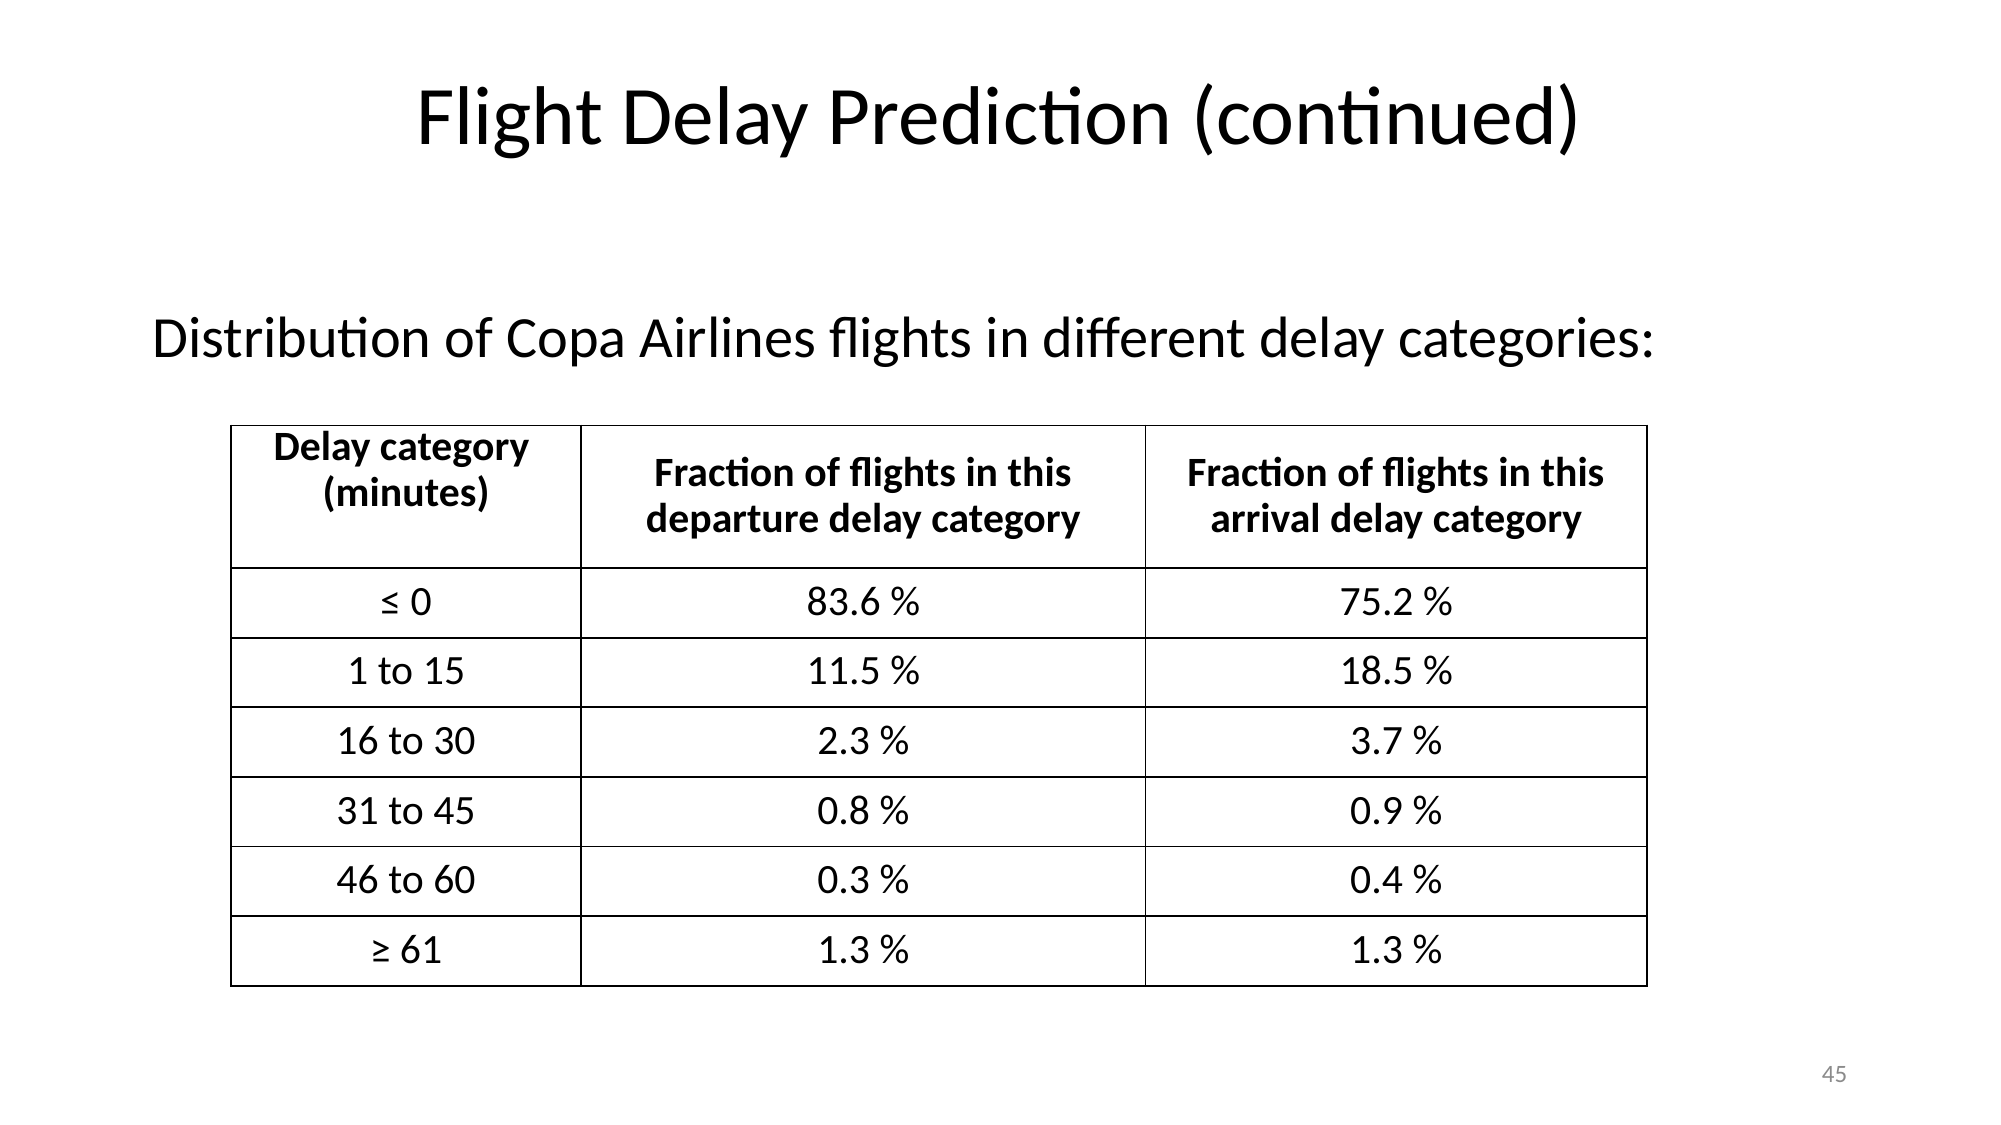

# Flight Delay Prediction (continued)
Distribution of Copa Airlines flights in different delay categories:
| Delay category (minutes) | Fraction of flights in this departure delay category | Fraction of flights in this arrival delay category |
| --- | --- | --- |
| ≤ 0 | 83.6 % | 75.2 % |
| 1 to 15 | 11.5 % | 18.5 % |
| 16 to 30 | 2.3 % | 3.7 % |
| 31 to 45 | 0.8 % | 0.9 % |
| 46 to 60 | 0.3 % | 0.4 % |
| ≥ 61 | 1.3 % | 1.3 % |
45